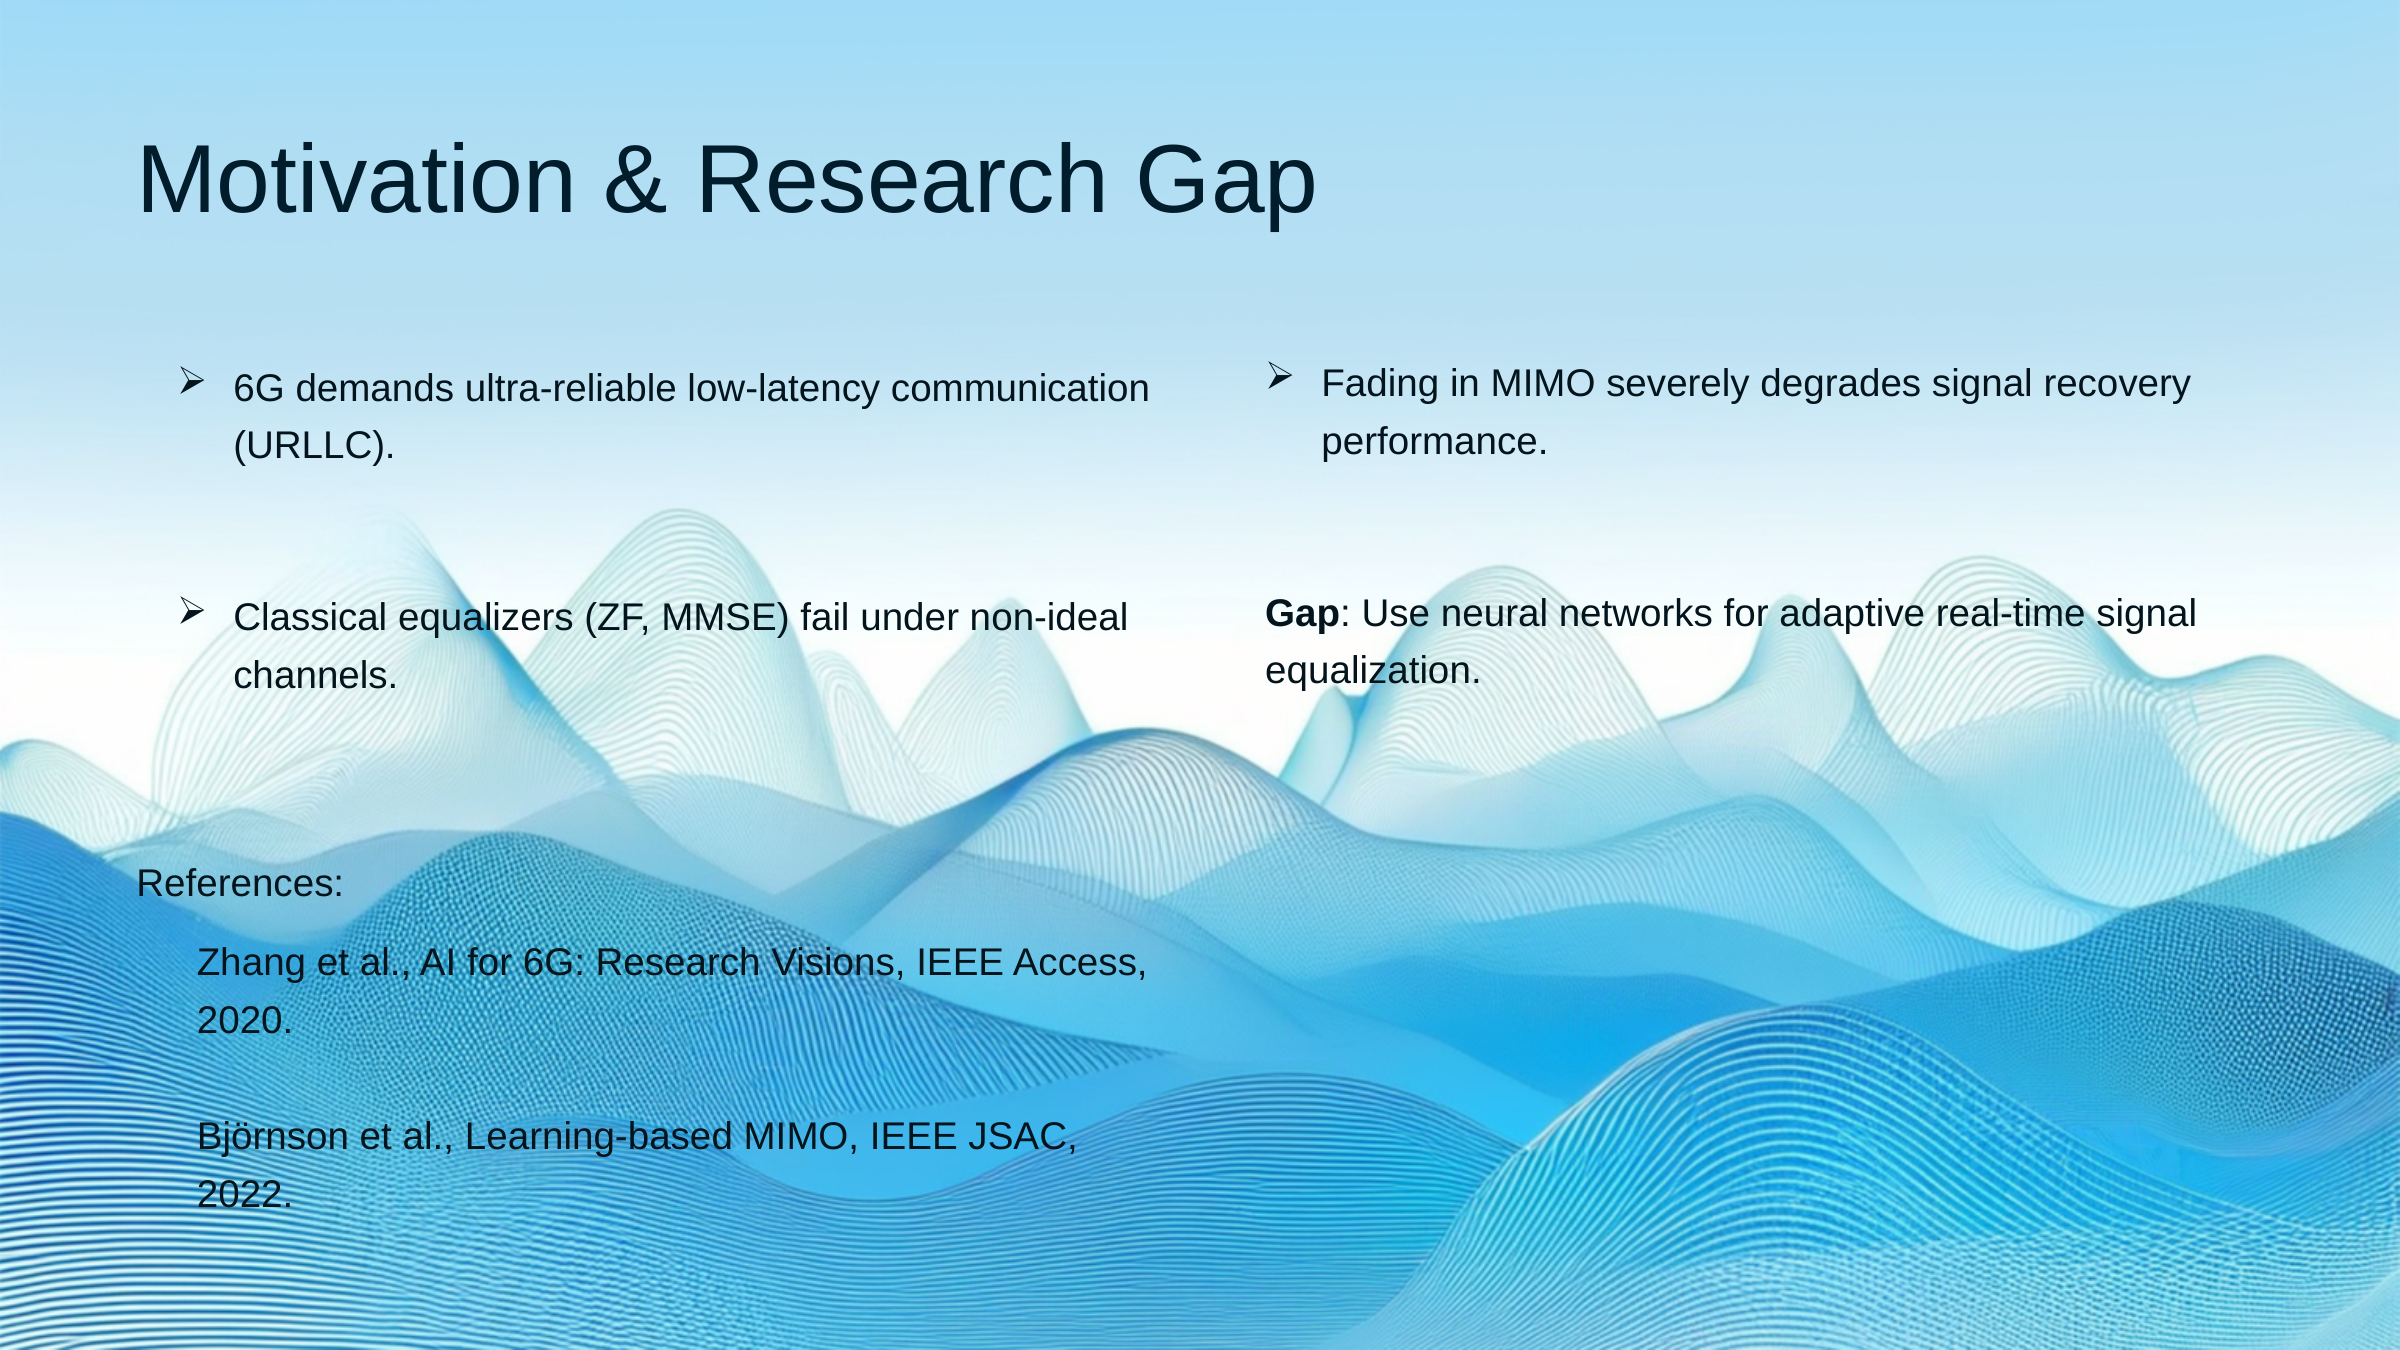

Motivation & Research Gap
Fading in MIMO severely degrades signal recovery performance.
6G demands ultra-reliable low-latency communication (URLLC).
Gap: Use neural networks for adaptive real-time signal equalization.
Classical equalizers (ZF, MMSE) fail under non-ideal channels.
References:
Zhang et al., AI for 6G: Research Visions, IEEE Access, 2020.
Björnson et al., Learning-based MIMO, IEEE JSAC, 2022.